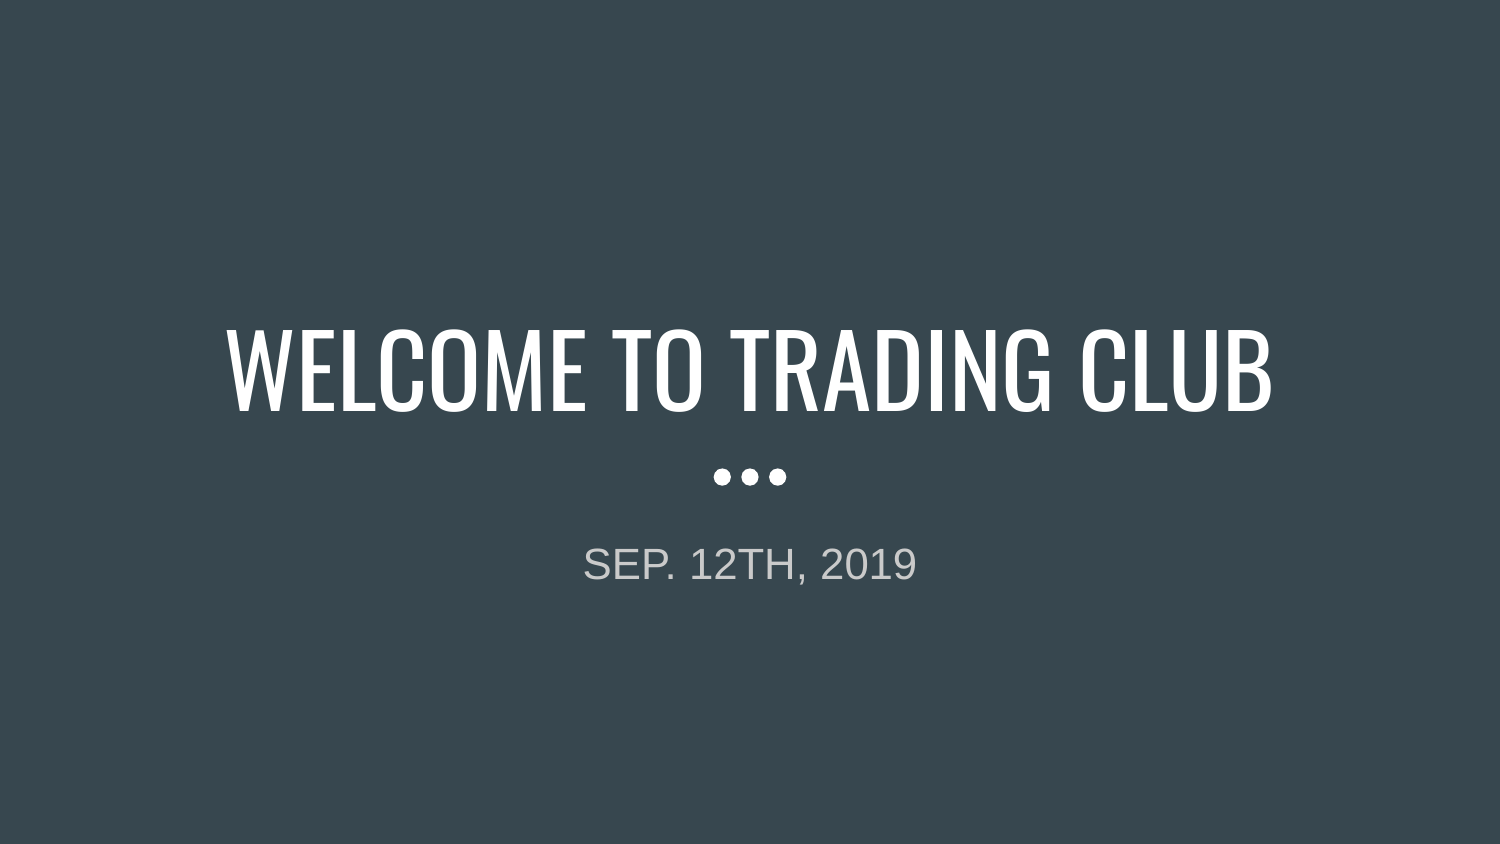

# WELCOME TO TRADING CLUB
SEP. 12TH, 2019